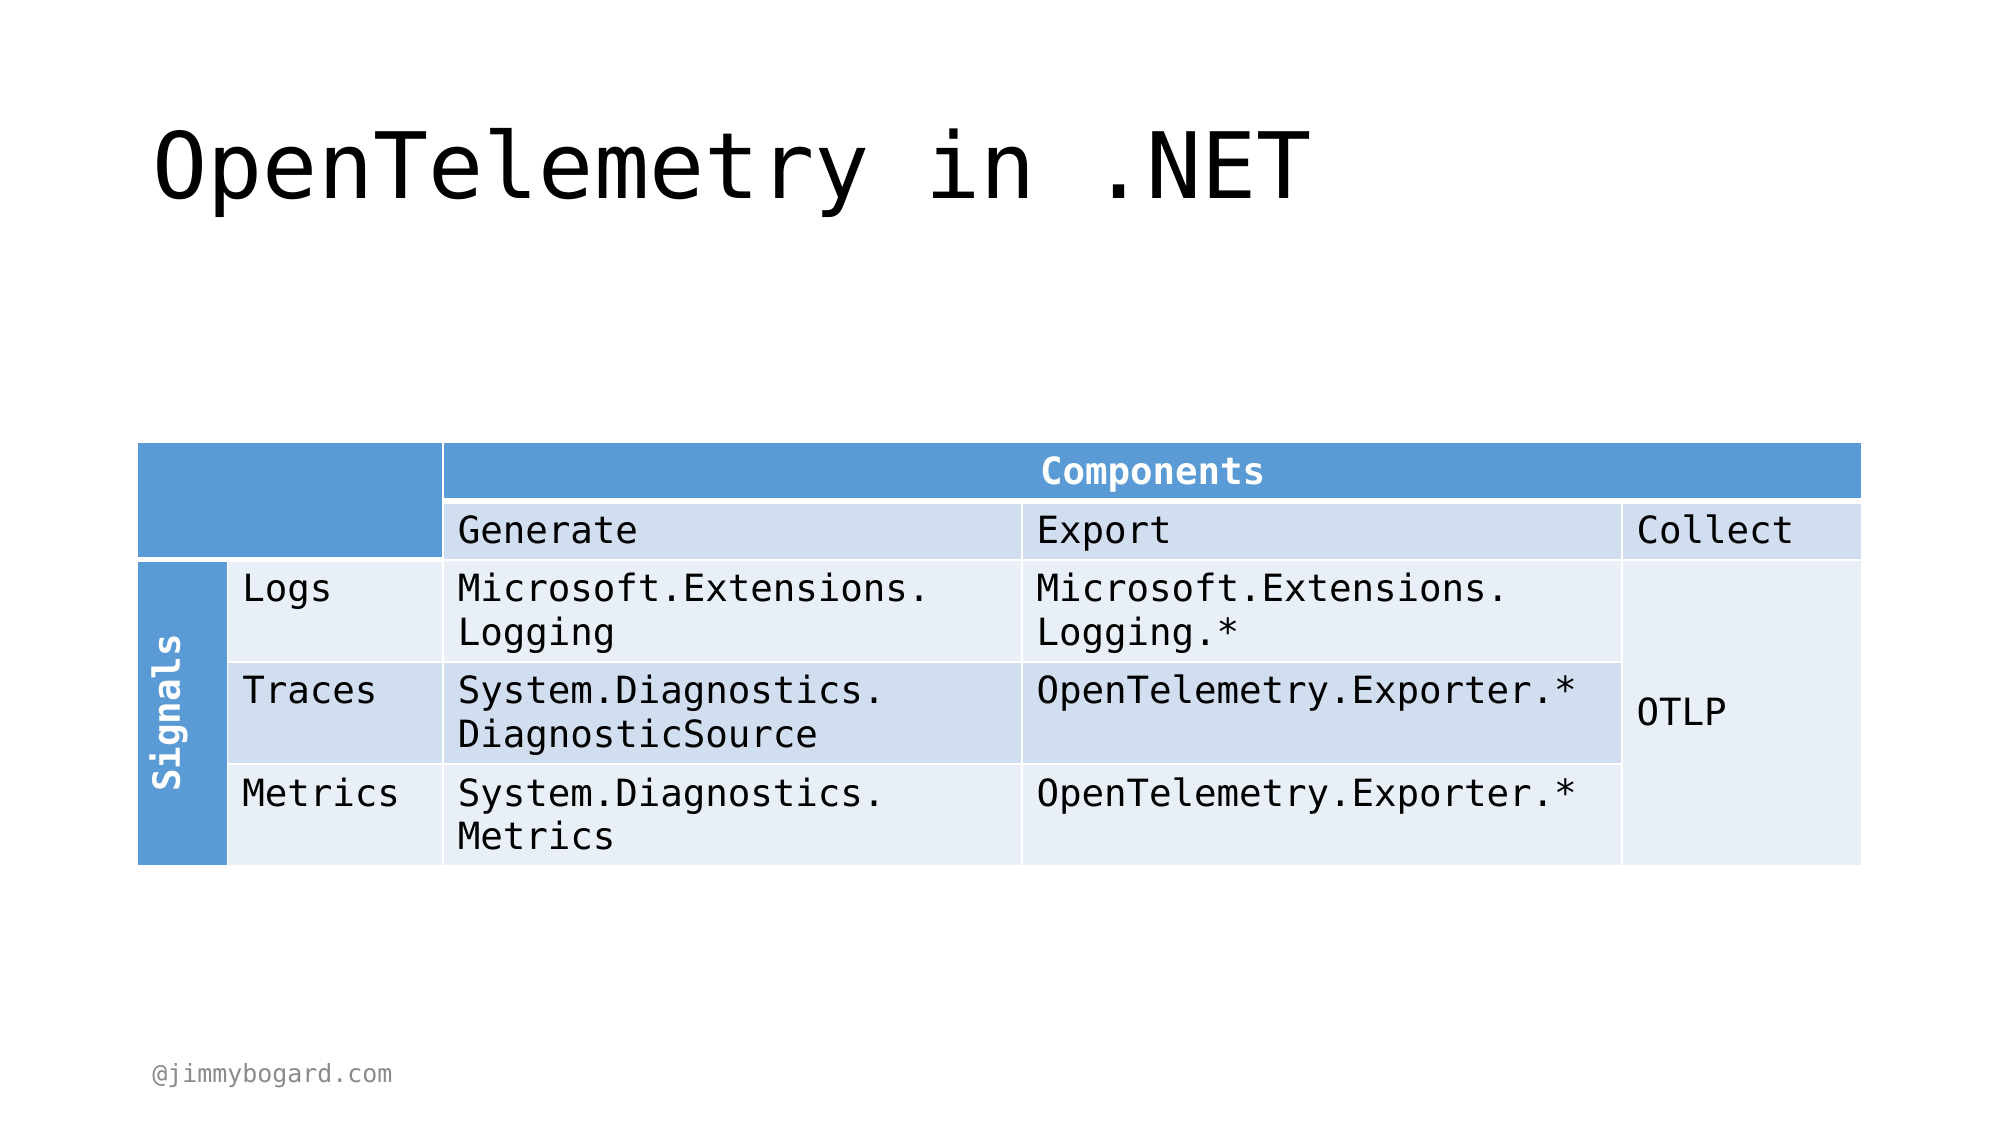

# OpenTelemetry in .NET
|  |  | Components |  |  |
| --- | --- | --- | --- | --- |
|  |  | Generate | Export | Collect |
| Signals | Logs | Microsoft.Extensions. Logging | Microsoft.Extensions. Logging.\* | OTLP |
|  | Traces | System.Diagnostics. DiagnosticSource | OpenTelemetry.Exporter.\* |  |
|  | Metrics | System.Diagnostics. Metrics | OpenTelemetry.Exporter.\* |  |
@jimmybogard.com